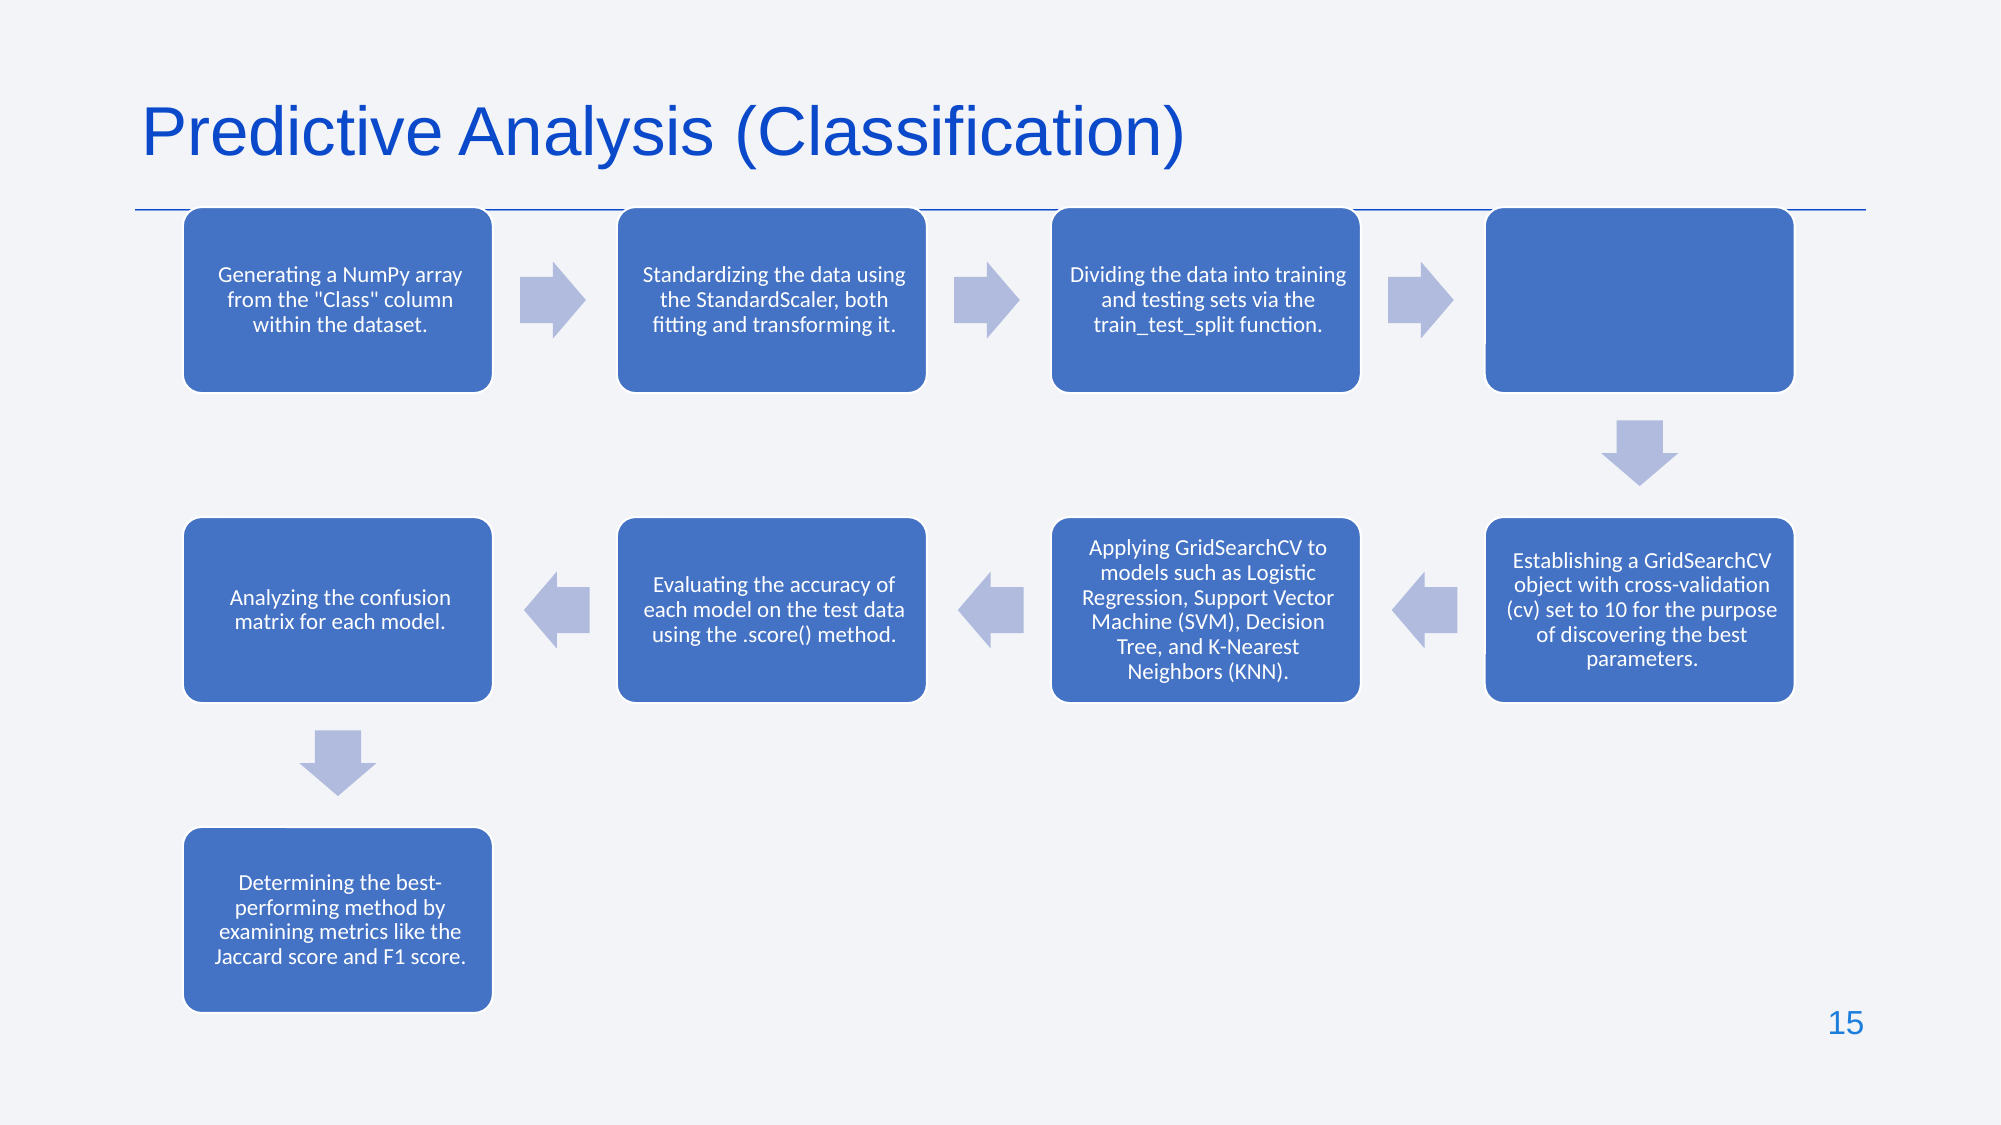

Predictive Analysis (Classification)
Generating a NumPy array from the "Class" column within the dataset.

Standardizing the data using the StandardScaler, both fitting and transforming it.

Dividing the data into training and testing sets via the train_test_split function.

Establishing a GridSearchCV object with cross-validation (cv) set to 10 for the purpose of discovering the best parameters.

Applying GridSearchCV to models such as Logistic Regression, Support Vector Machine (SVM), Decision Tree, and K-Nearest Neighbors (KNN).

Evaluating the accuracy of each model on the test data using the .score() method.

Analyzing the confusion matrix for each model.

Determining the best-performing method by examining metrics like the Jaccard score and F1 score.
15